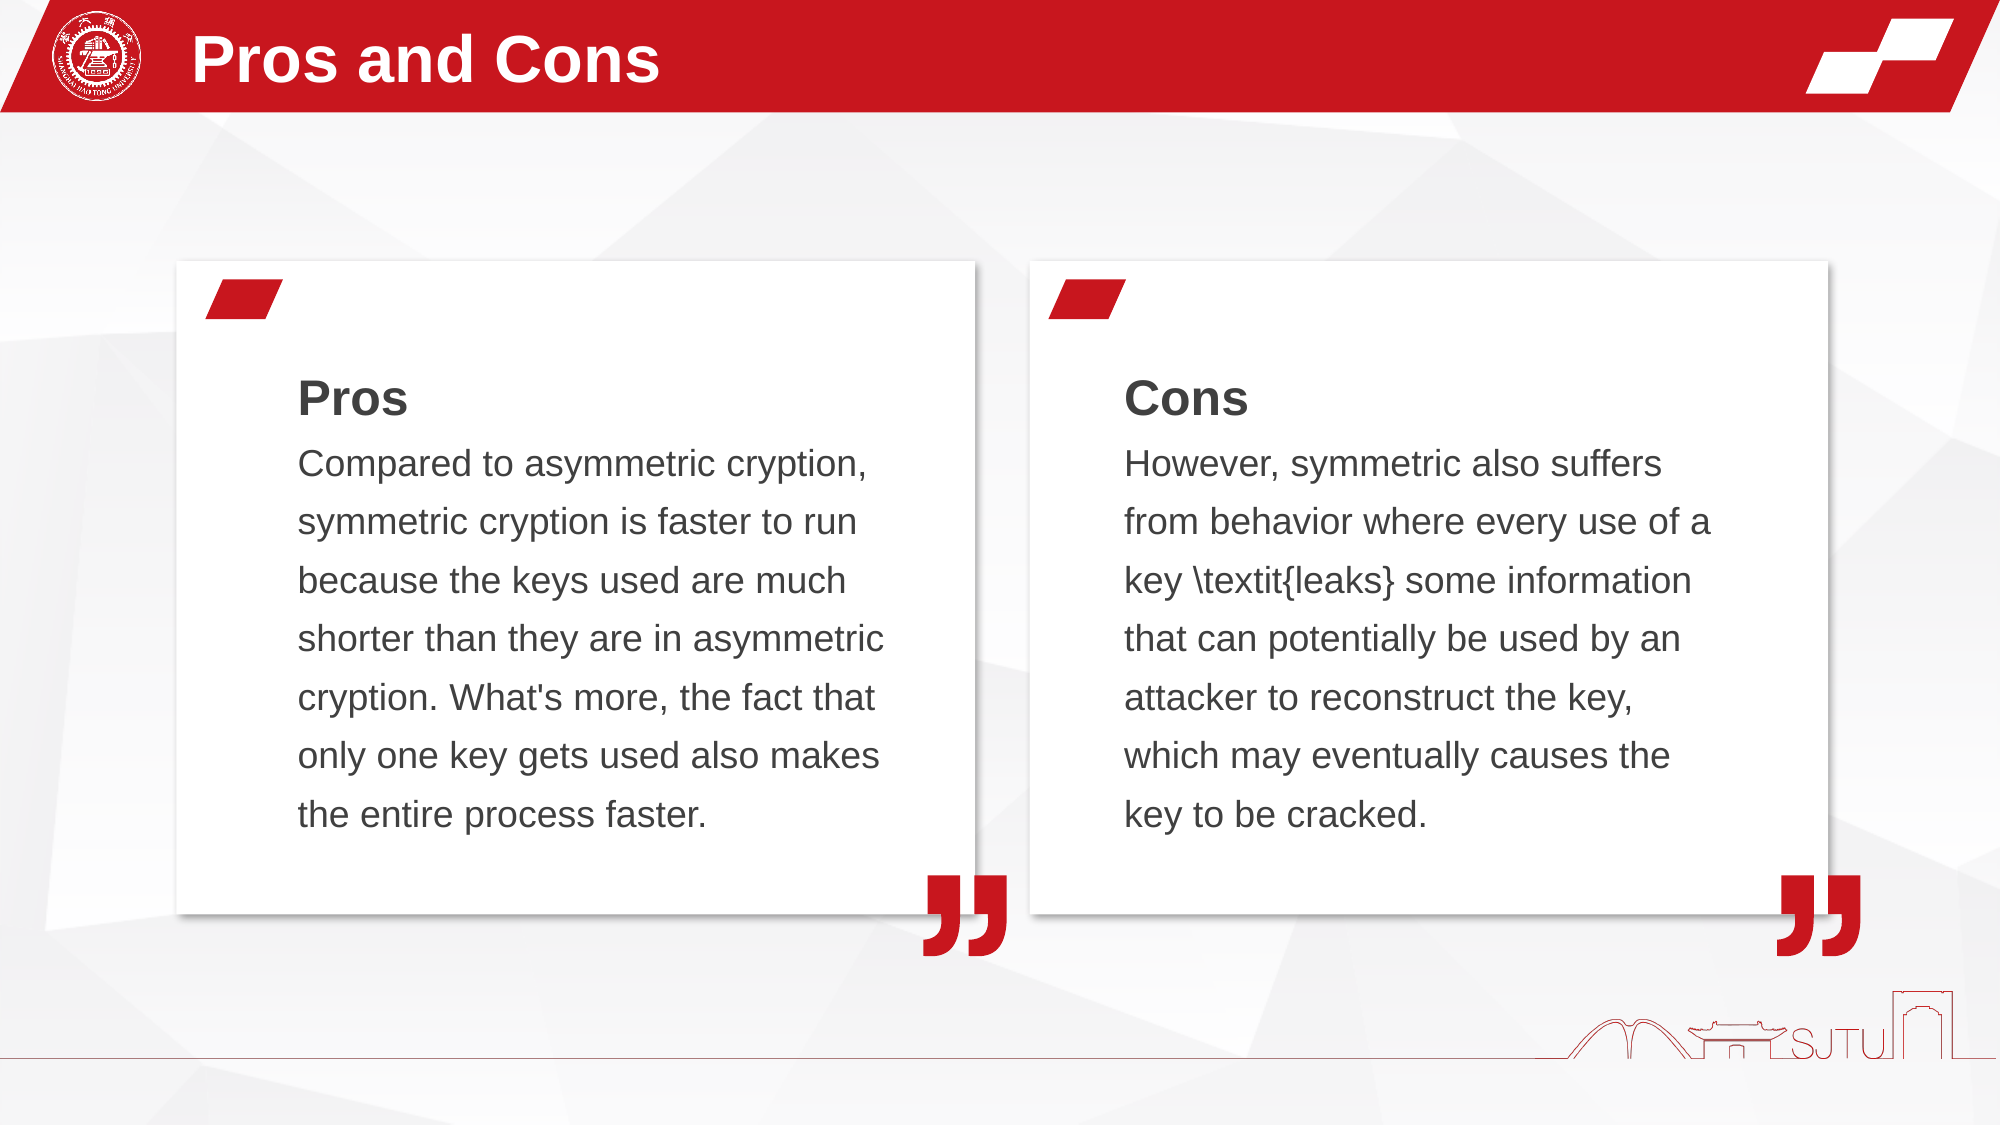

Pros and Cons

Pros
Compared to asymmetric cryption, symmetric cryption is faster to run because the keys used are much shorter than they are in asymmetric cryption. What's more, the fact that only one key gets used also makes the entire process faster.
Cons
However, symmetric also suffers from behavior where every use of a key \textit{leaks} some information that can potentially be used by an attacker to reconstruct the key, which may eventually causes the key to be cracked.